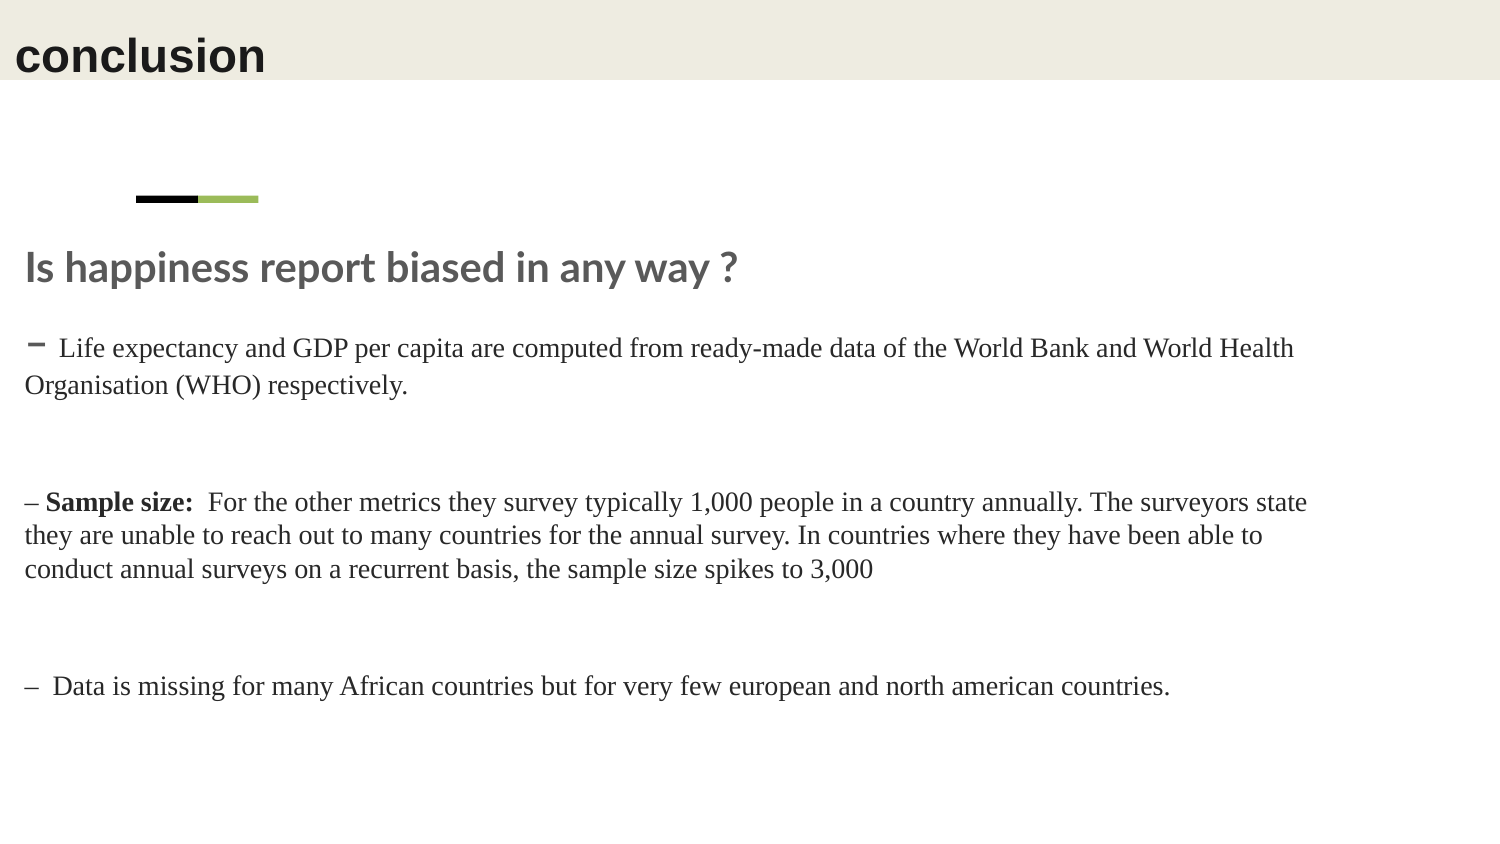

conclusion
Is happiness report biased in any way ?
– Life expectancy and GDP per capita are computed from ready-made data of the World Bank and World Health Organisation (WHO) respectively.

– Sample size:  For the other metrics they survey typically 1,000 people in a country annually. The surveyors state they are unable to reach out to many countries for the annual survey. In countries where they have been able to conduct annual surveys on a recurrent basis, the sample size spikes to 3,000

–  Data is missing for many African countries but for very few european and north american countries.